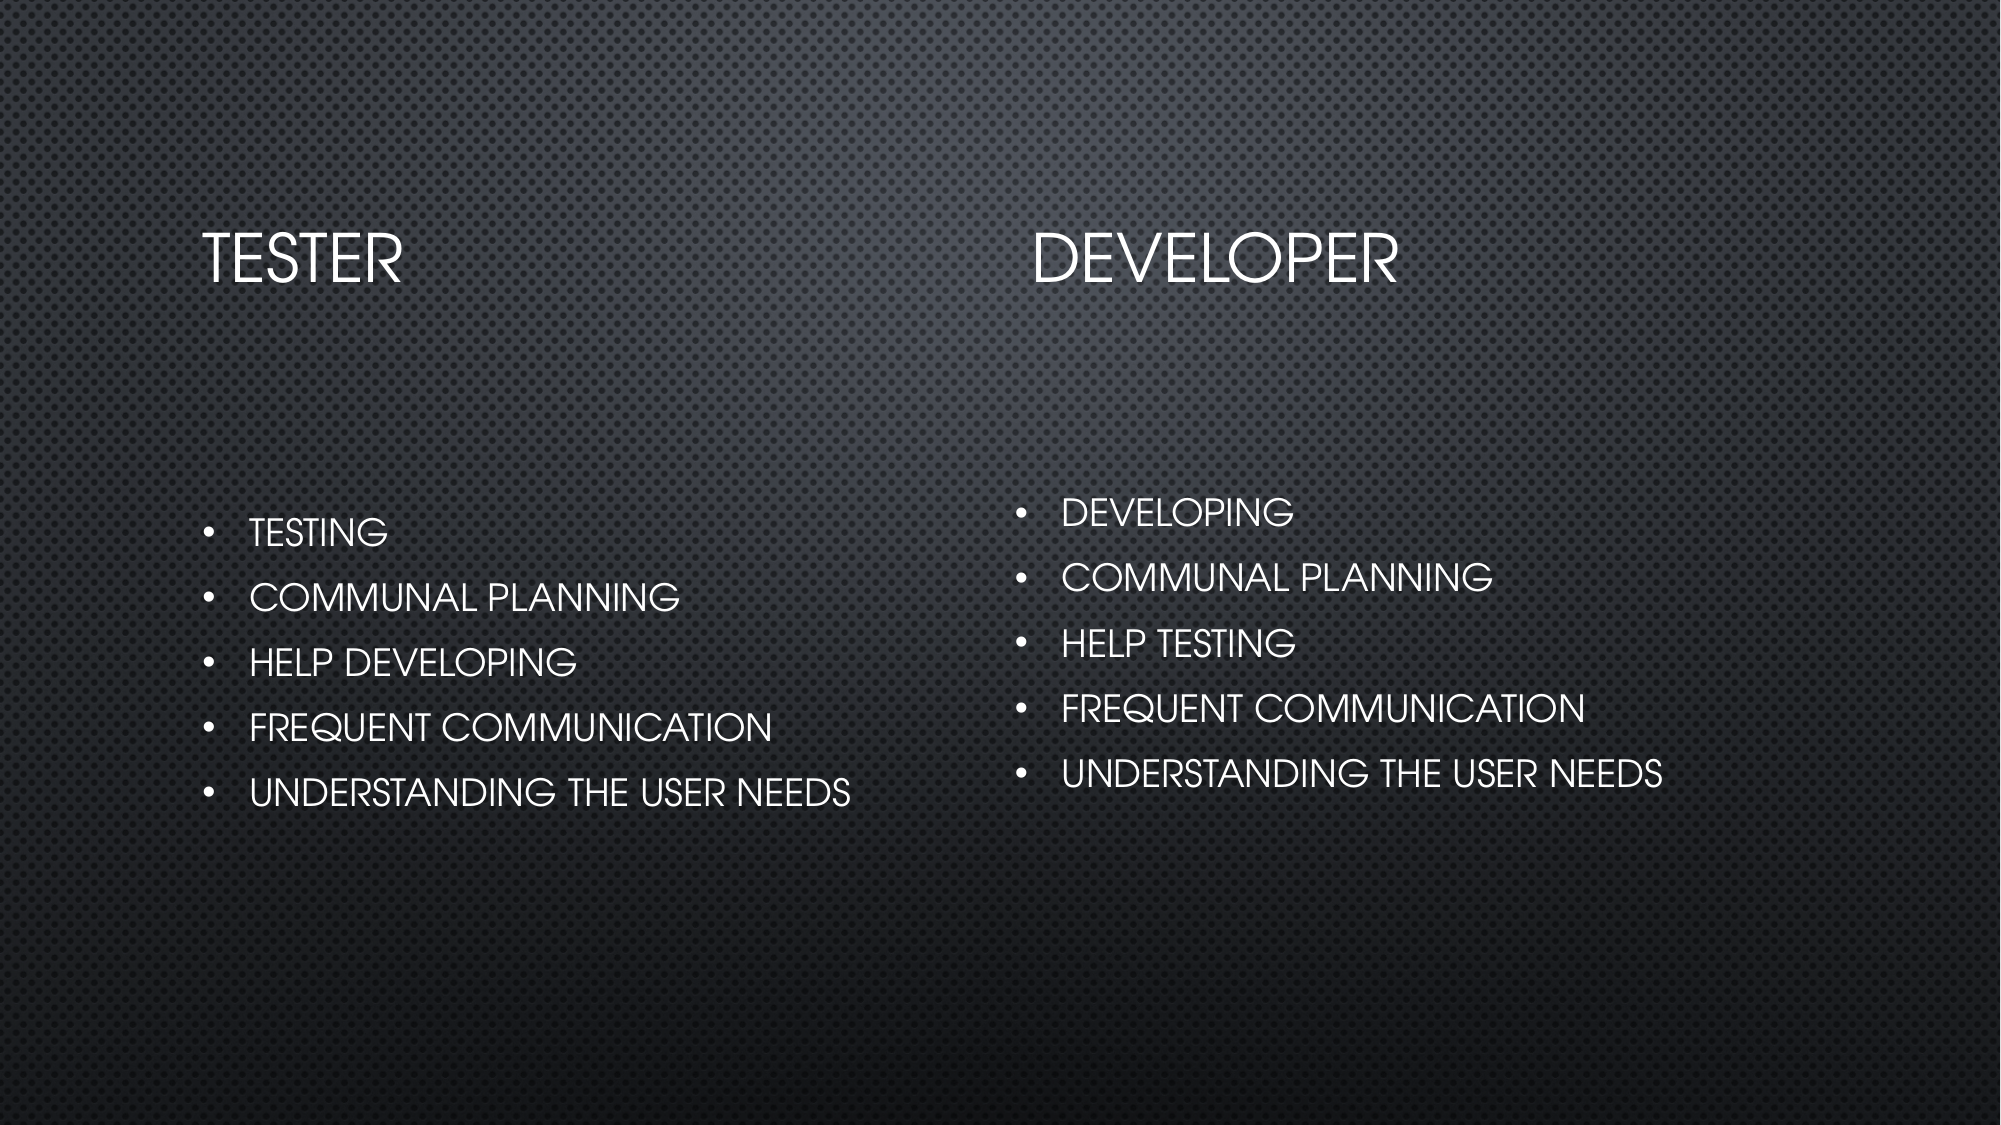

# Tester                                  Developer
Developing
Communal planning
Help testing
Frequent communication
Understanding the user needs
Testing
Communal planning
Help developing
Frequent communication
Understanding the user needs